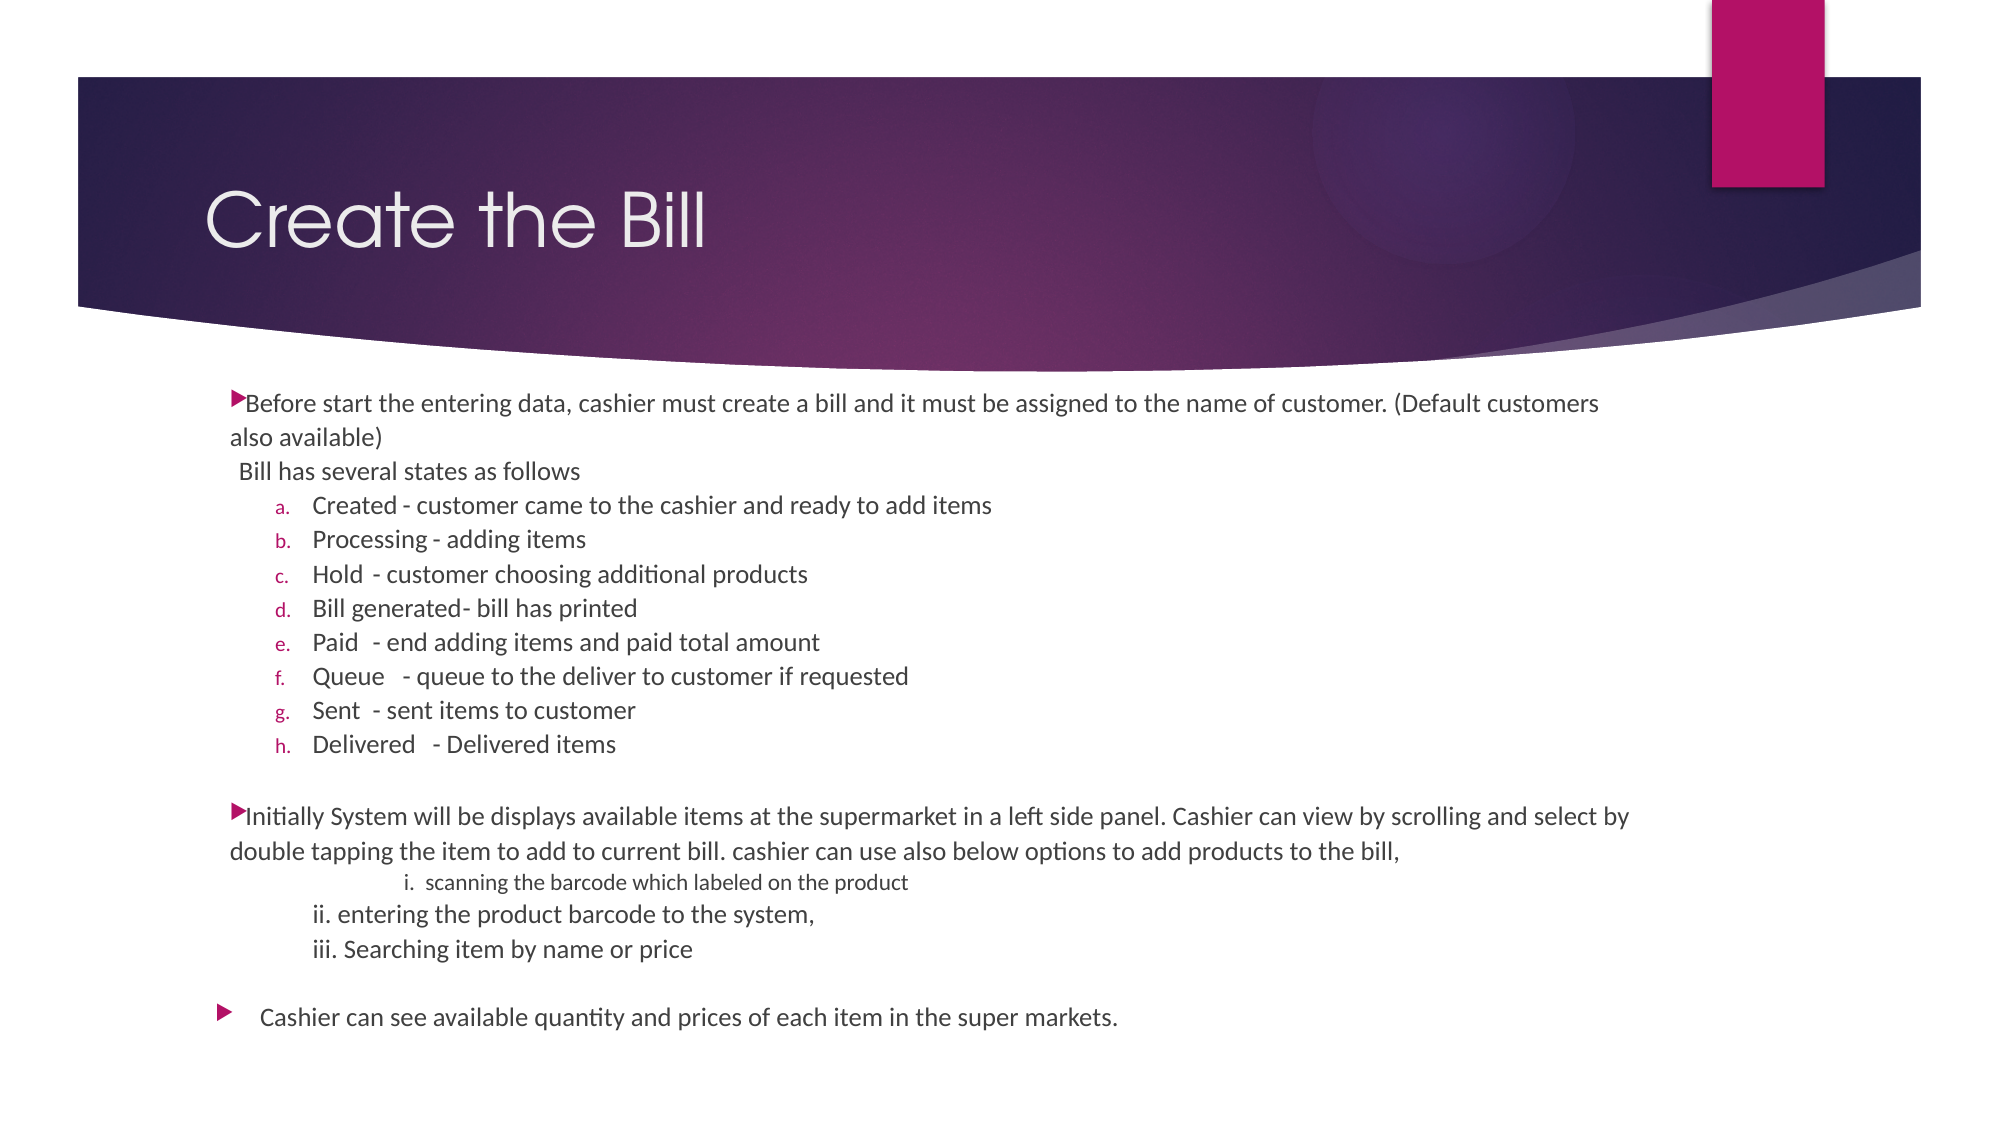

# Create the Bill
  Before start the entering data, cashier must create a bill and it must be assigned to the name of customer. (Default customers also available)
    Bill has several states as follows
Created	- customer came to the cashier and ready to add items
Processing	- adding items
Hold		- customer choosing additional products
Bill generated	- bill has printed
Paid		- end adding items and paid total amount
Queue		- queue to the deliver to customer if requested
Sent		- sent items to customer
Delivered 	- Delivered items

  Initially System will be displays available items at the supermarket in a left side panel. Cashier can view by scrolling and select by double tapping the item to add to current bill. cashier can use also below options to add products to the bill,
      i.  scanning the barcode which labeled on the product
		ii. entering the product barcode to the system,
		iii. Searching item by name or price

Cashier can see available quantity and prices of each item in the super markets.